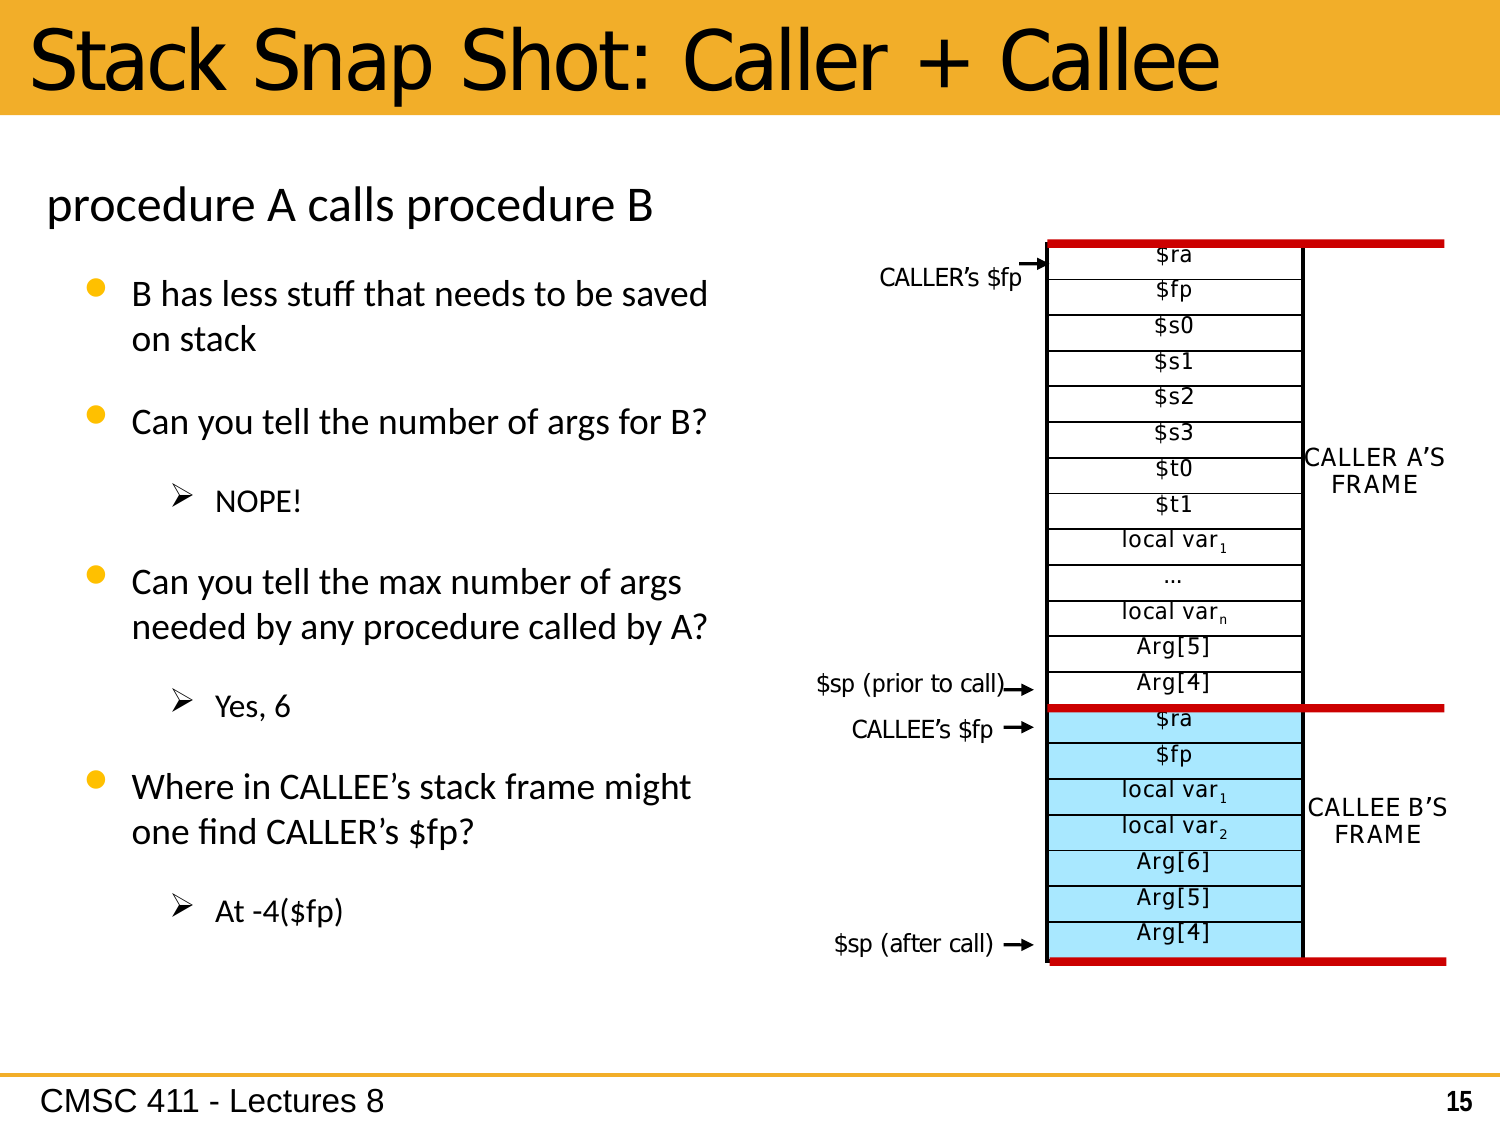

# Stack Snap Shot: Caller + Callee
procedure A calls procedure B
B has less stuff that needs to be saved on stack
Can you tell the number of args for B?
NOPE!
Can you tell the max number of args needed by any procedure called by A?
Yes, 6
Where in CALLEE’s stack frame might one find CALLER’s $fp?
At -4($fp)

| $ra |
| --- |
| $fp |
| $s0 |
| $s1 |
| $s2 |
| $s3 |
| $t0 |
| $t1 |
| local var1 |
| … |
| local varn |
| Arg[5] |
| Arg[4] |
| $ra |
| $fp |
| local var1 |
| local var2 |
| Arg[6] |
| Arg[5] |
| Arg[4] |
CALLER’s $fp

CALLER A’S
FRAME
$sp (prior to call)

CALLEE’s $fp

CALLEE B’S
FRAME
$sp (after call)

15